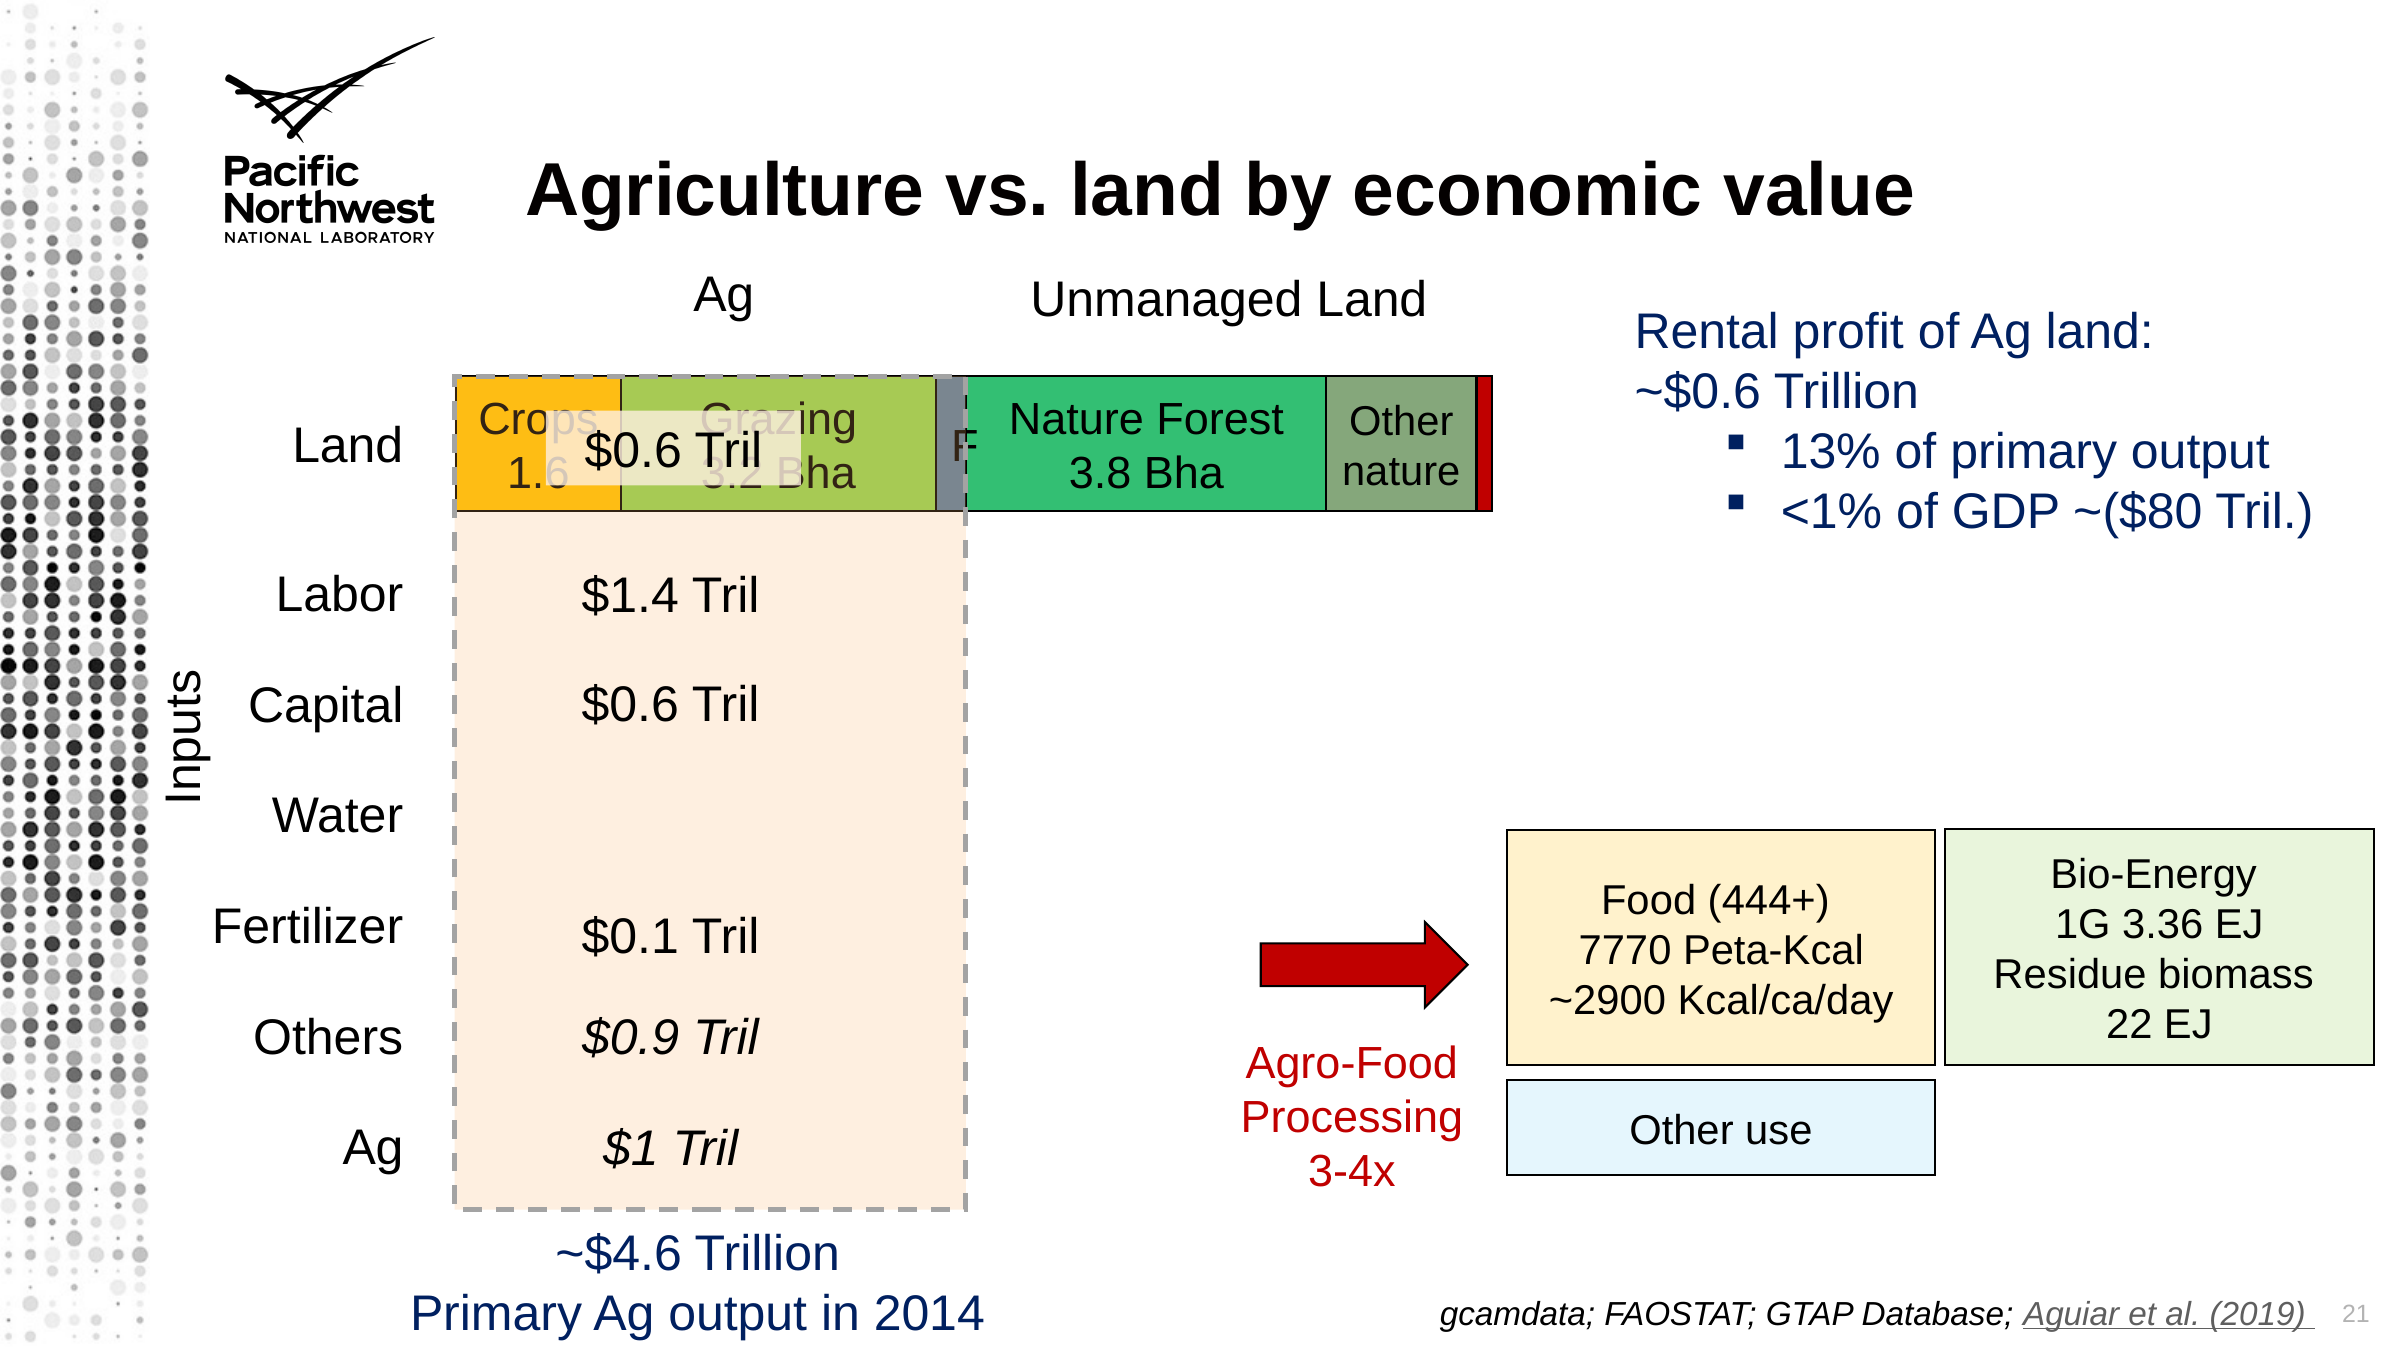

# Agriculture vs. land by economic value
Ag
Unmanaged Land
Rental profit of Ag land:
~$0.6 Trillion
13% of primary output
<1% of GDP ~($80 Tril.)

Crops
1.6
Grazing
3.2 Bha
F
Nature Forest
3.8 Bha
Other nature

Land

$0.6 Tril
Labor
$1.4 Tril
$0.6 Tril
Capital
Inputs
Water
Fertilizer
$0.1 Tril
Others
$0.9 Tril
Ag
$1 Tril
Bio-Energy
1G 3.36 EJ
Residue biomass
22 EJ
Food (444+)
7770 Peta-Kcal
~2900 Kcal/ca/day

Agro-Food
Processing
3-4x
Other use
~$4.6 Trillion
Primary Ag output in 2014

21
gcamdata; FAOSTAT; GTAP Database; Aguiar et al. (2019)